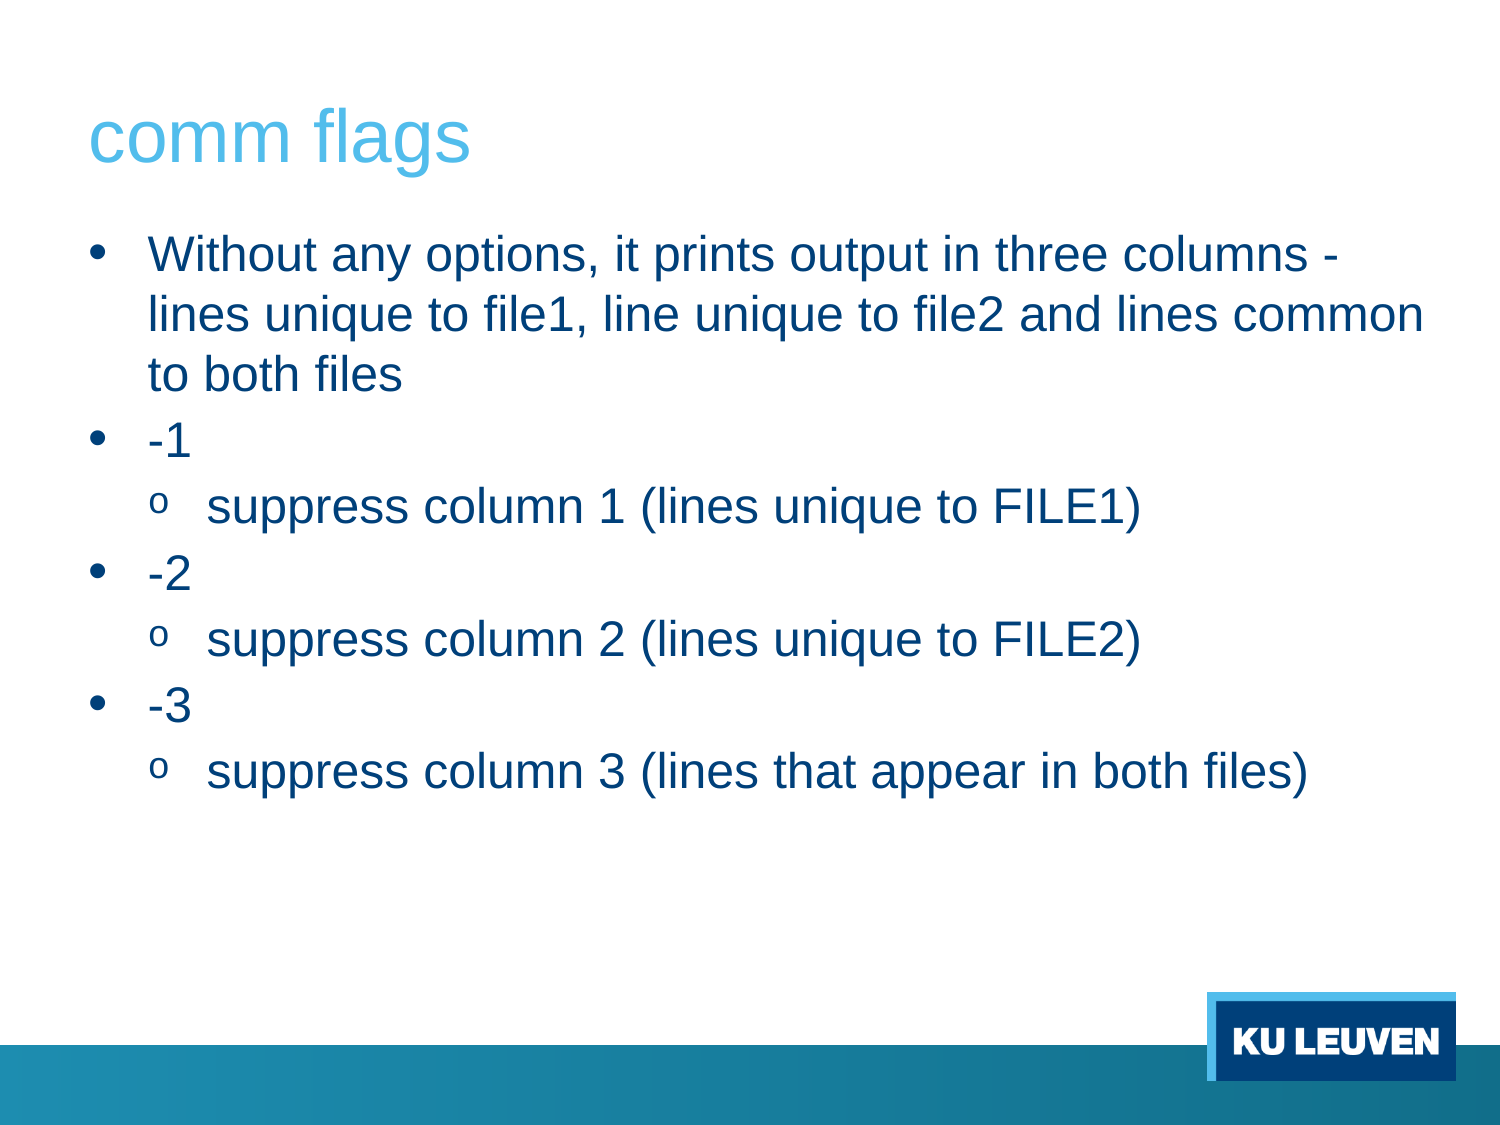

# comm flags
Without any options, it prints output in three columns - lines unique to file1, line unique to file2 and lines common to both files
-1
suppress column 1 (lines unique to FILE1)
-2
suppress column 2 (lines unique to FILE2)
-3
suppress column 3 (lines that appear in both files)